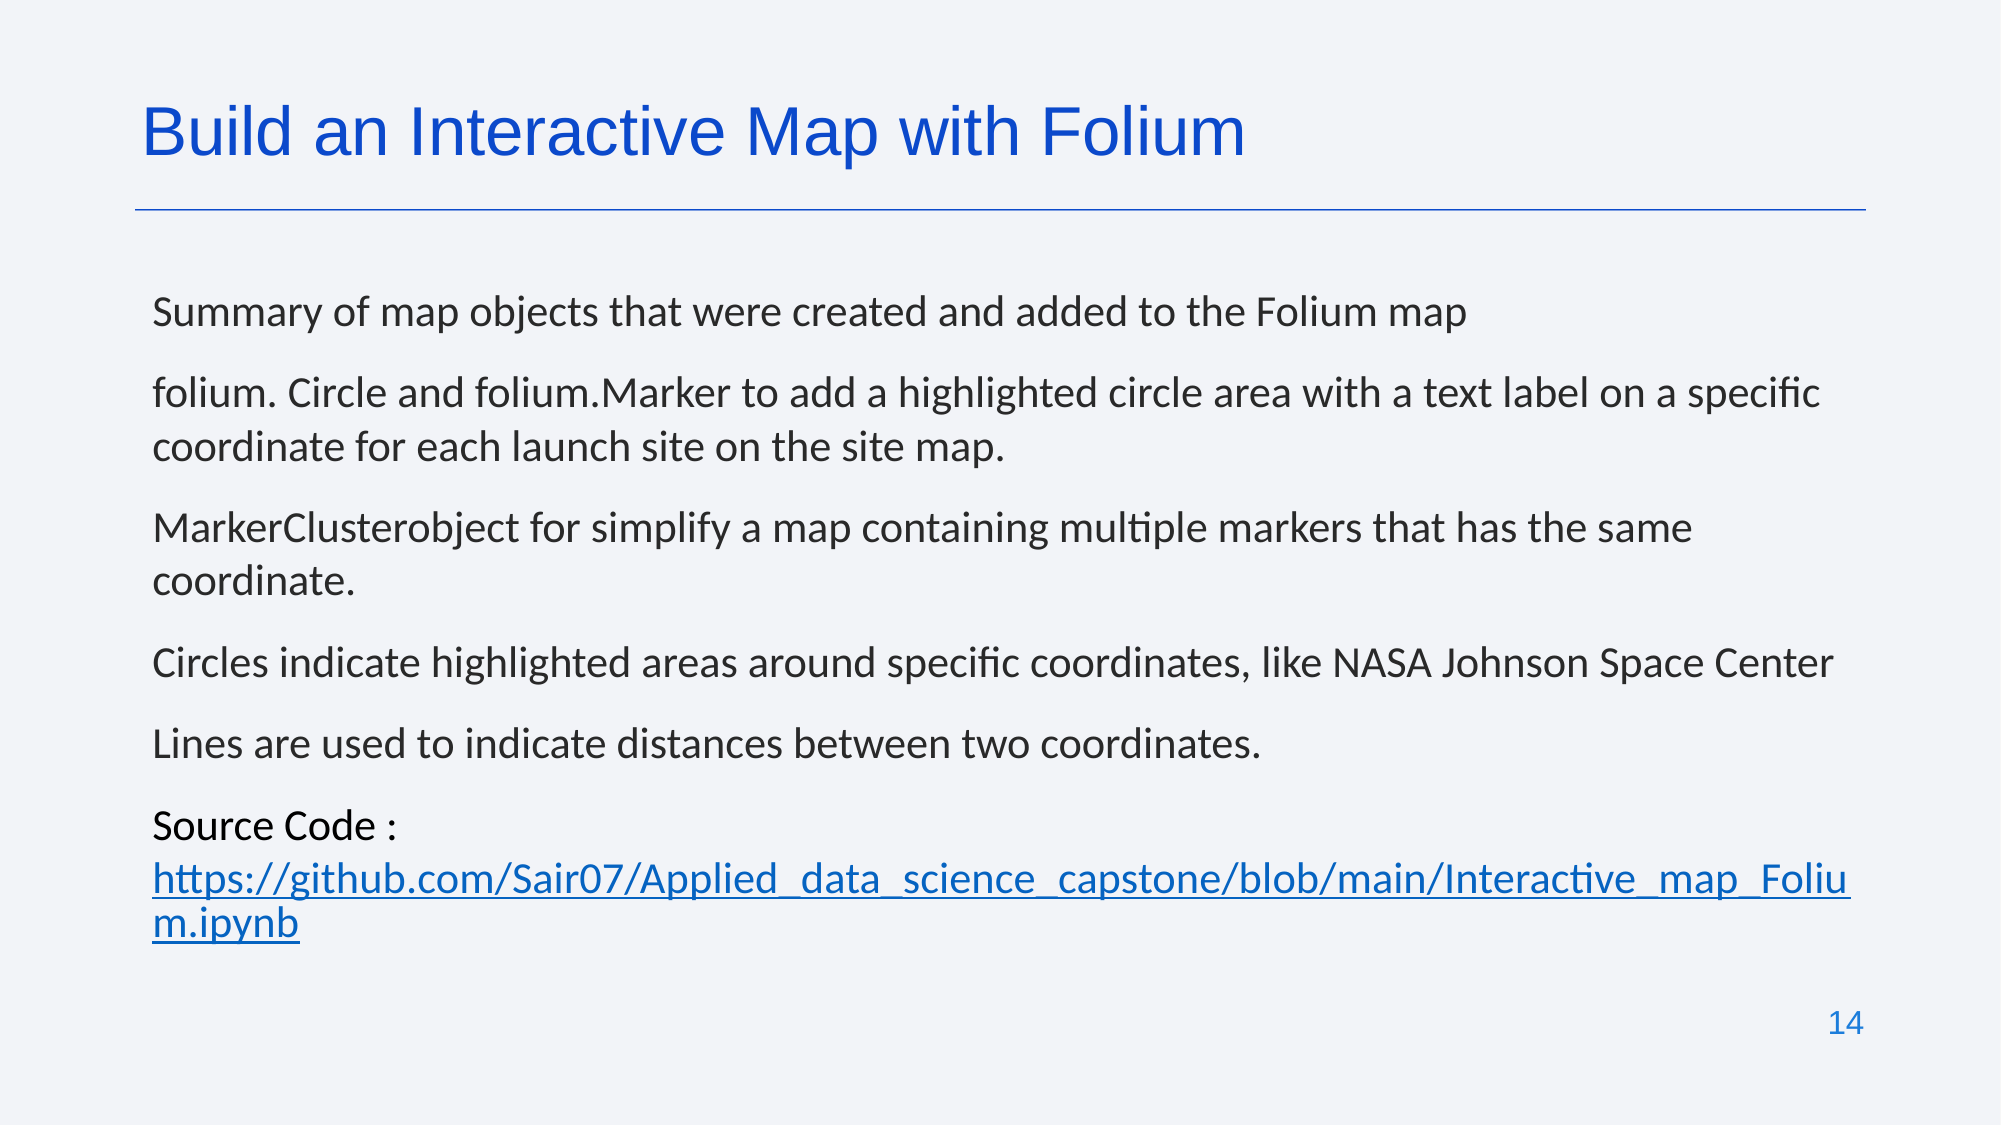

Build an Interactive Map with Folium
Summary of map objects that were created and added to the Folium map
﻿﻿folium. Circle and folium.Marker to add a highlighted circle area with a text label on a specific coordinate for each launch site on the site map.
﻿﻿MarkerClusterobject for simplify a map containing multiple markers that has the same coordinate.
﻿﻿﻿﻿Circles indicate highlighted areas around specific coordinates, like NASA Johnson Space Center
Lines are used to indicate distances between two coordinates.
Source Code : https://github.com/Sair07/Applied_data_science_capstone/blob/main/Interactive_map_Folium.ipynb
14